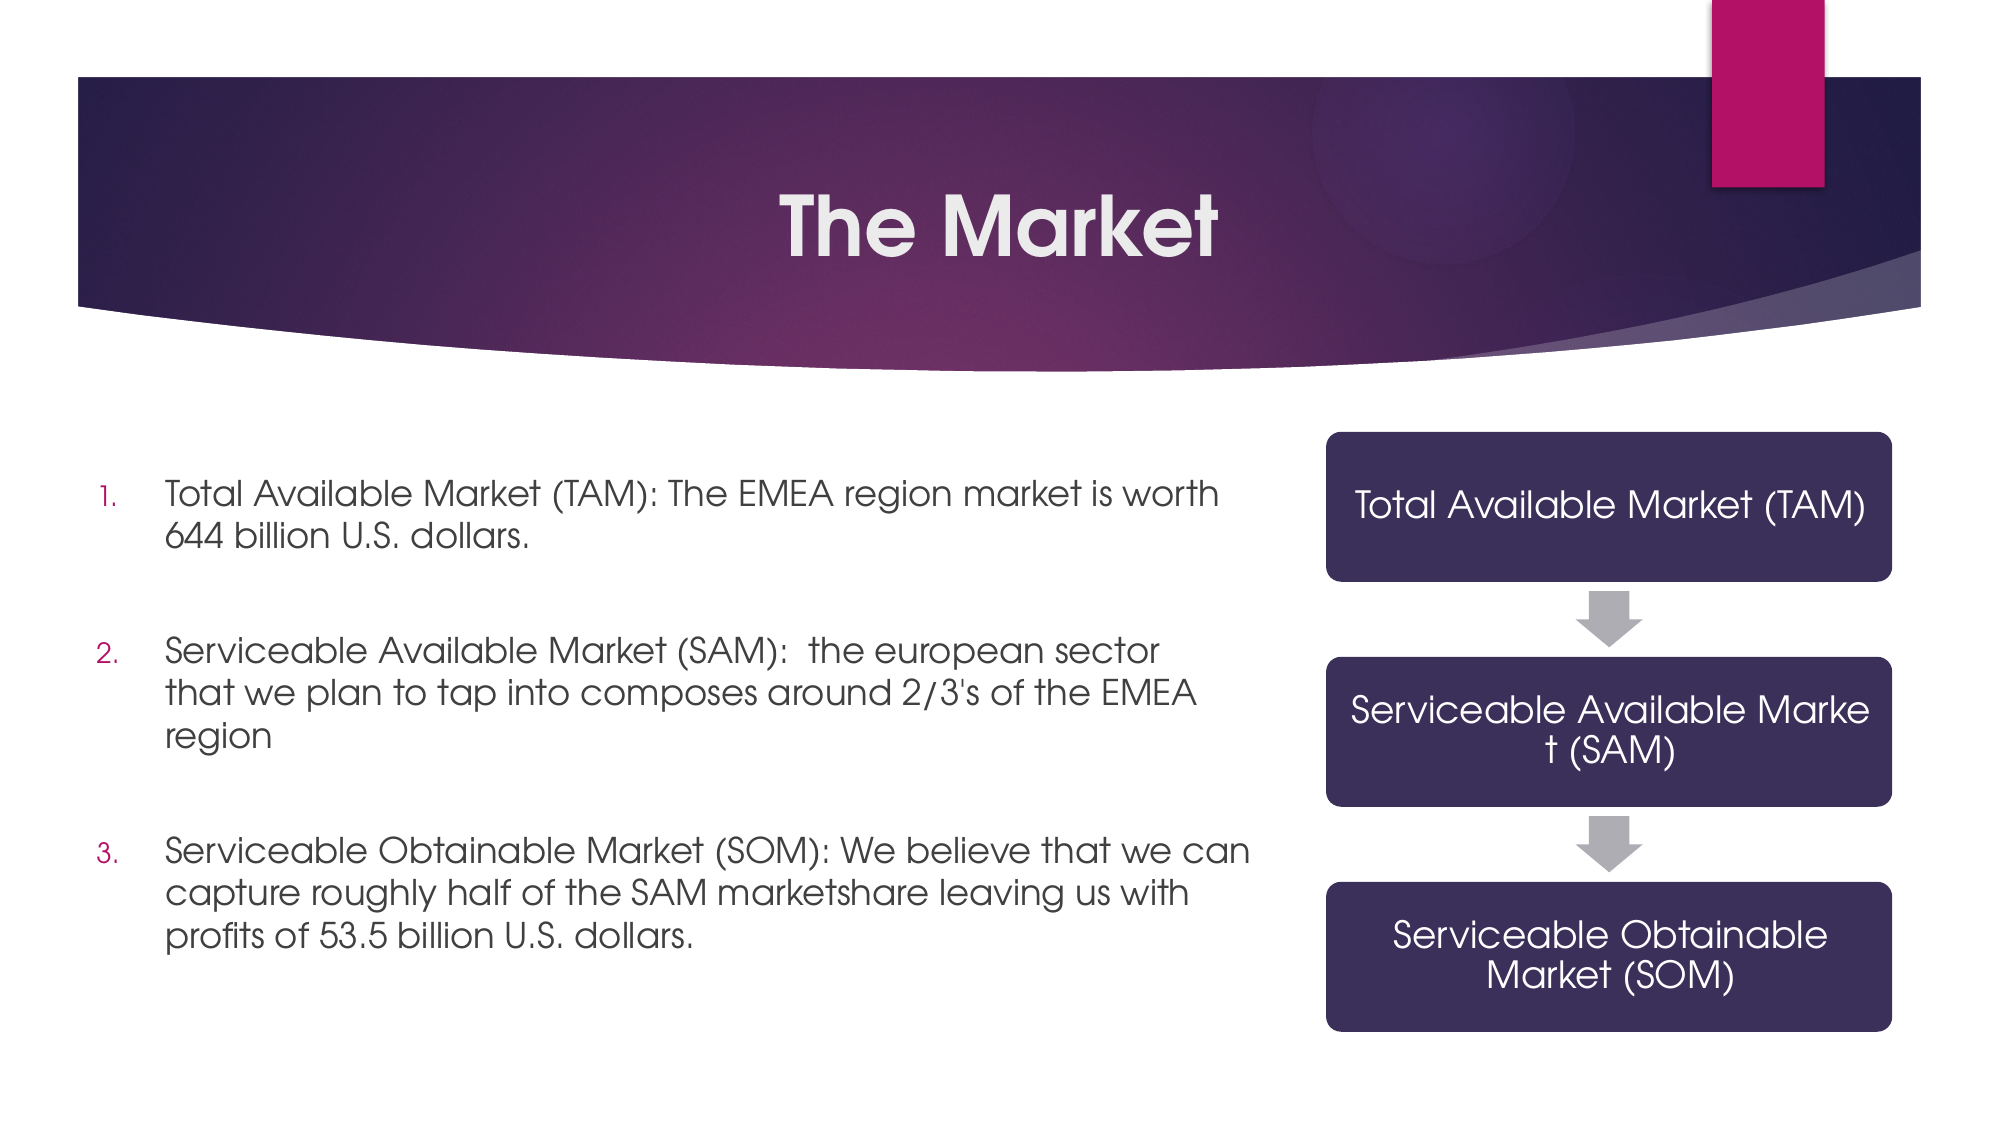

# The Market
Total Available Market (TAM)

Serviceable Available Market (SAM)

Serviceable Obtainable Market (SOM)
Total Available Market (TAM): The EMEA region market is worth 644 billion U.S. dollars.

Serviceable Available Market (SAM):  the european sector that we plan to tap into composes around 2/3's of the EMEA region

Serviceable Obtainable Market (SOM): We believe that we can capture roughly half of the SAM marketshare leaving us with profits of 53.5 billion U.S. dollars.